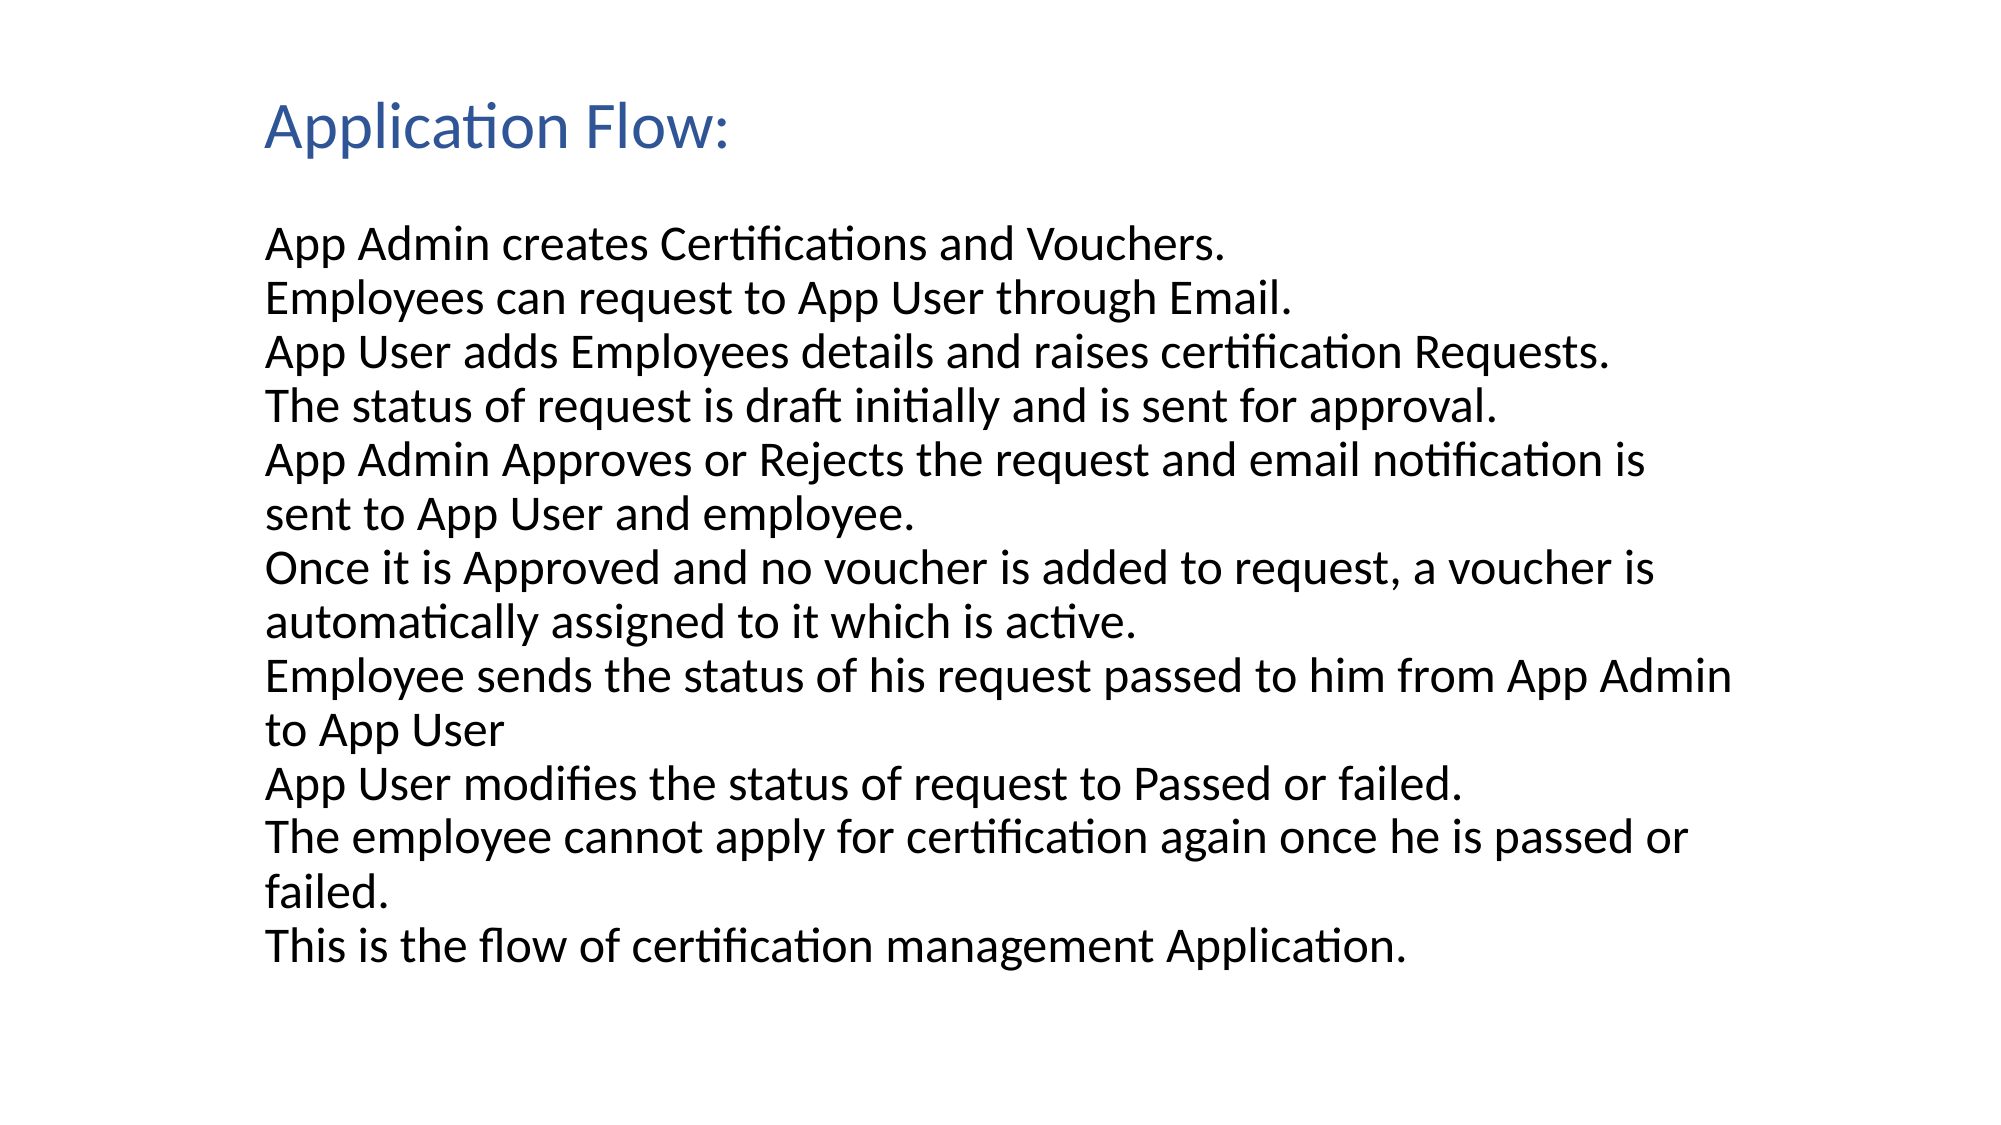

# Application Flow: App Admin creates Certifications and Vouchers. Employees can request to App User through Email. App User adds Employees details and raises certification Requests. The status of request is draft initially and is sent for approval. App Admin Approves or Rejects the request and email notification is sent to App User and employee. Once it is Approved and no voucher is added to request, a voucher is automatically assigned to it which is active. Employee sends the status of his request passed to him from App Admin to App User App User modifies the status of request to Passed or failed. The employee cannot apply for certification again once he is passed or failed. This is the flow of certification management Application.